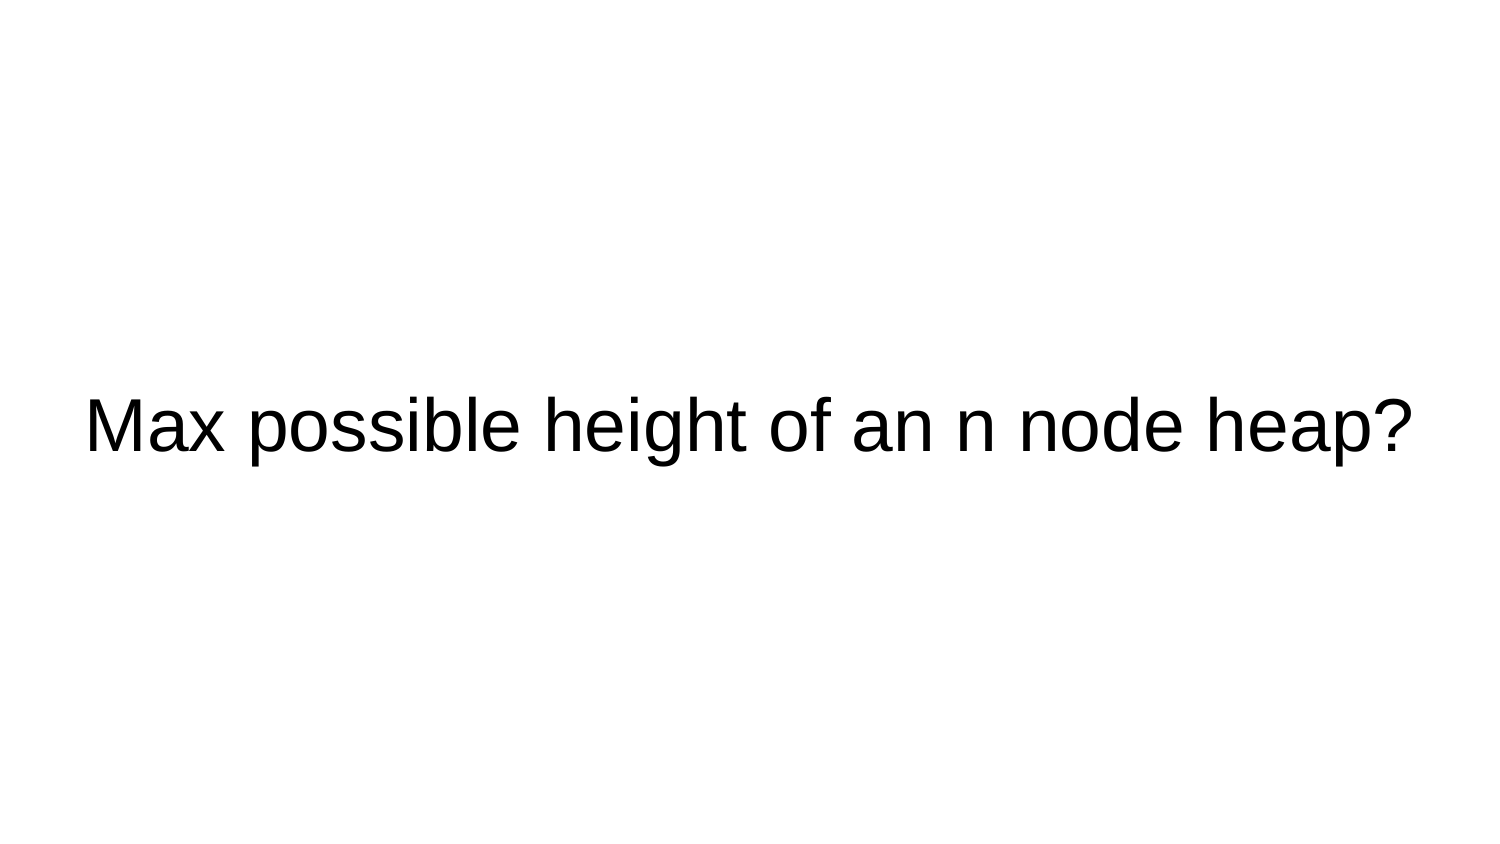

# Max possible height of an n node heap?